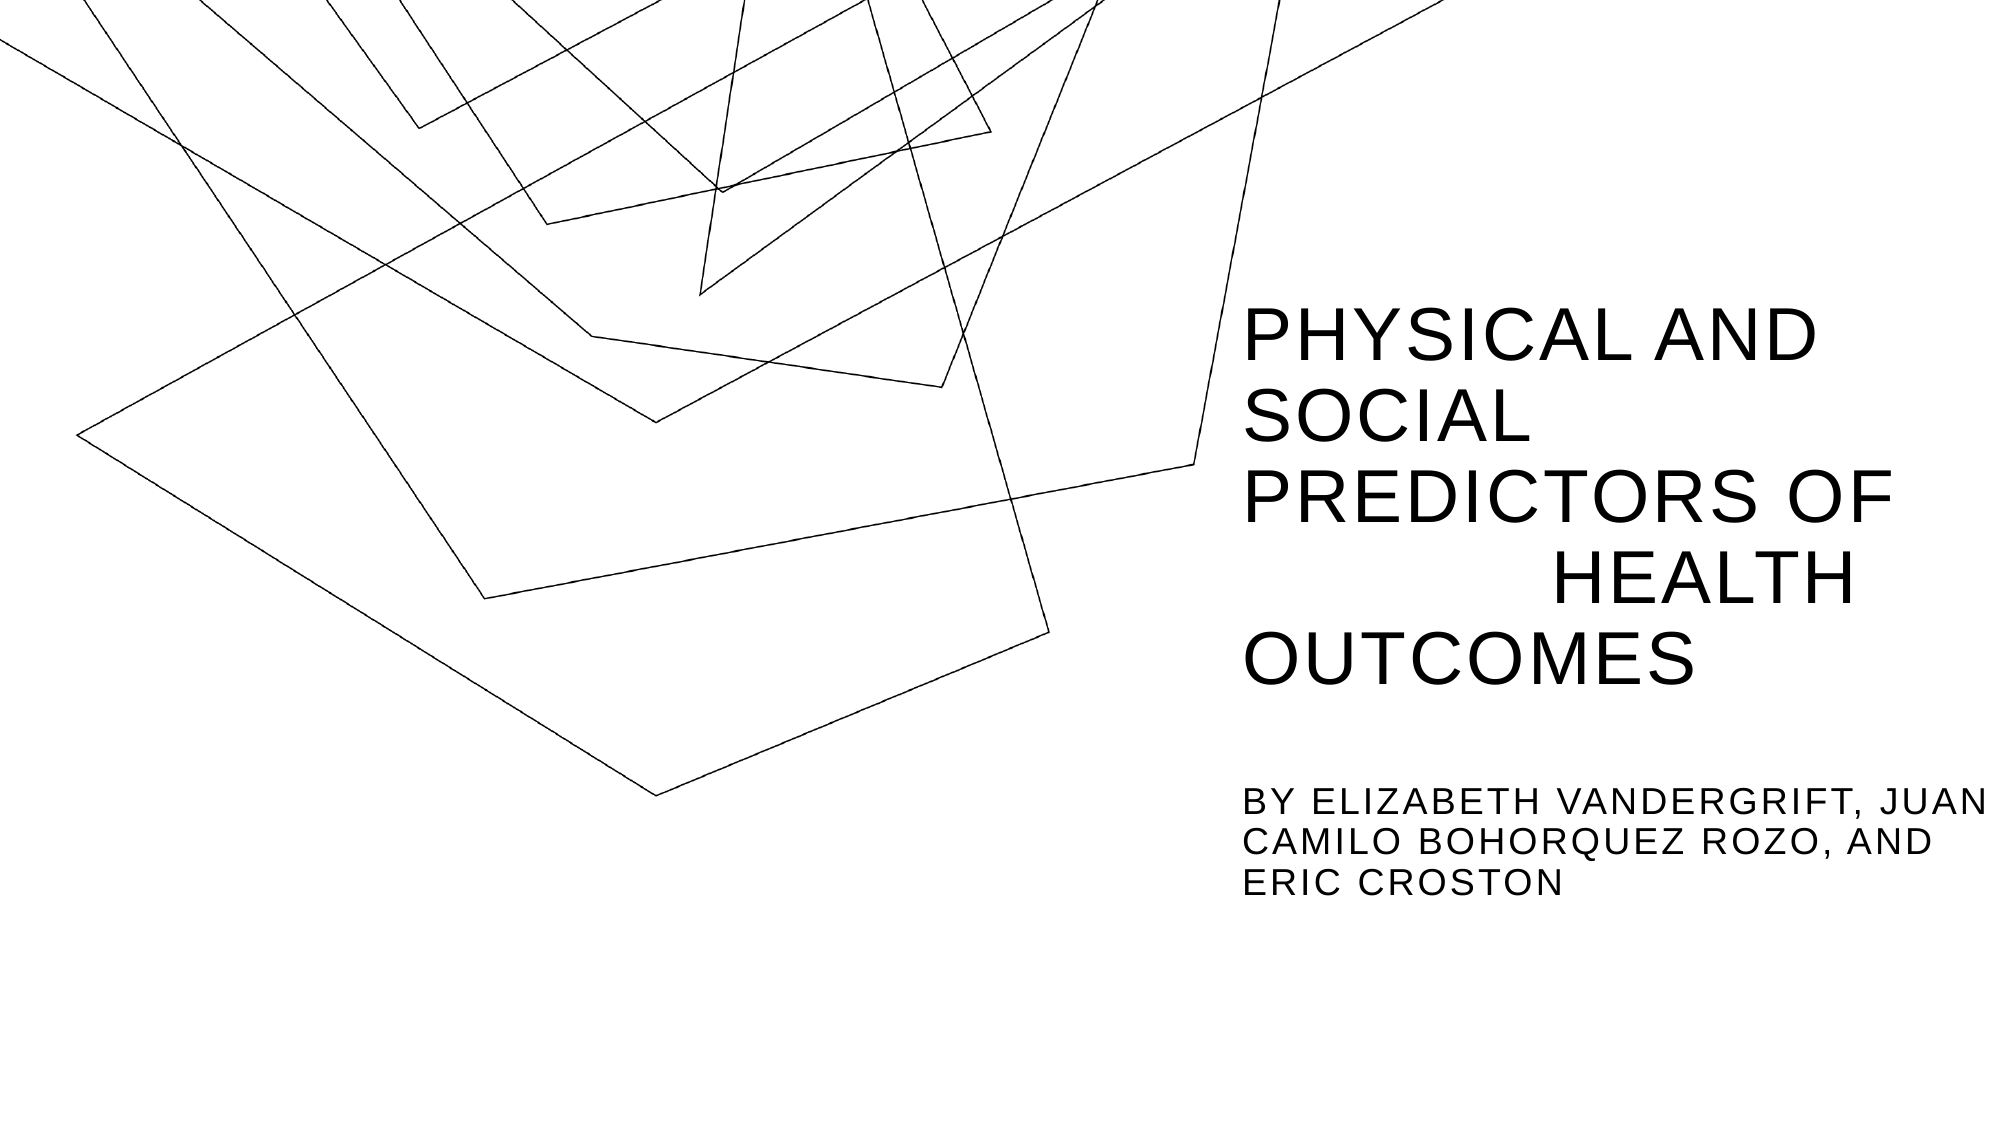

# Physical and Social Predictors of                   Health Outcomes By Elizabeth Vandergrift, Juan Camilo Bohorquez Rozo, and Eric Croston